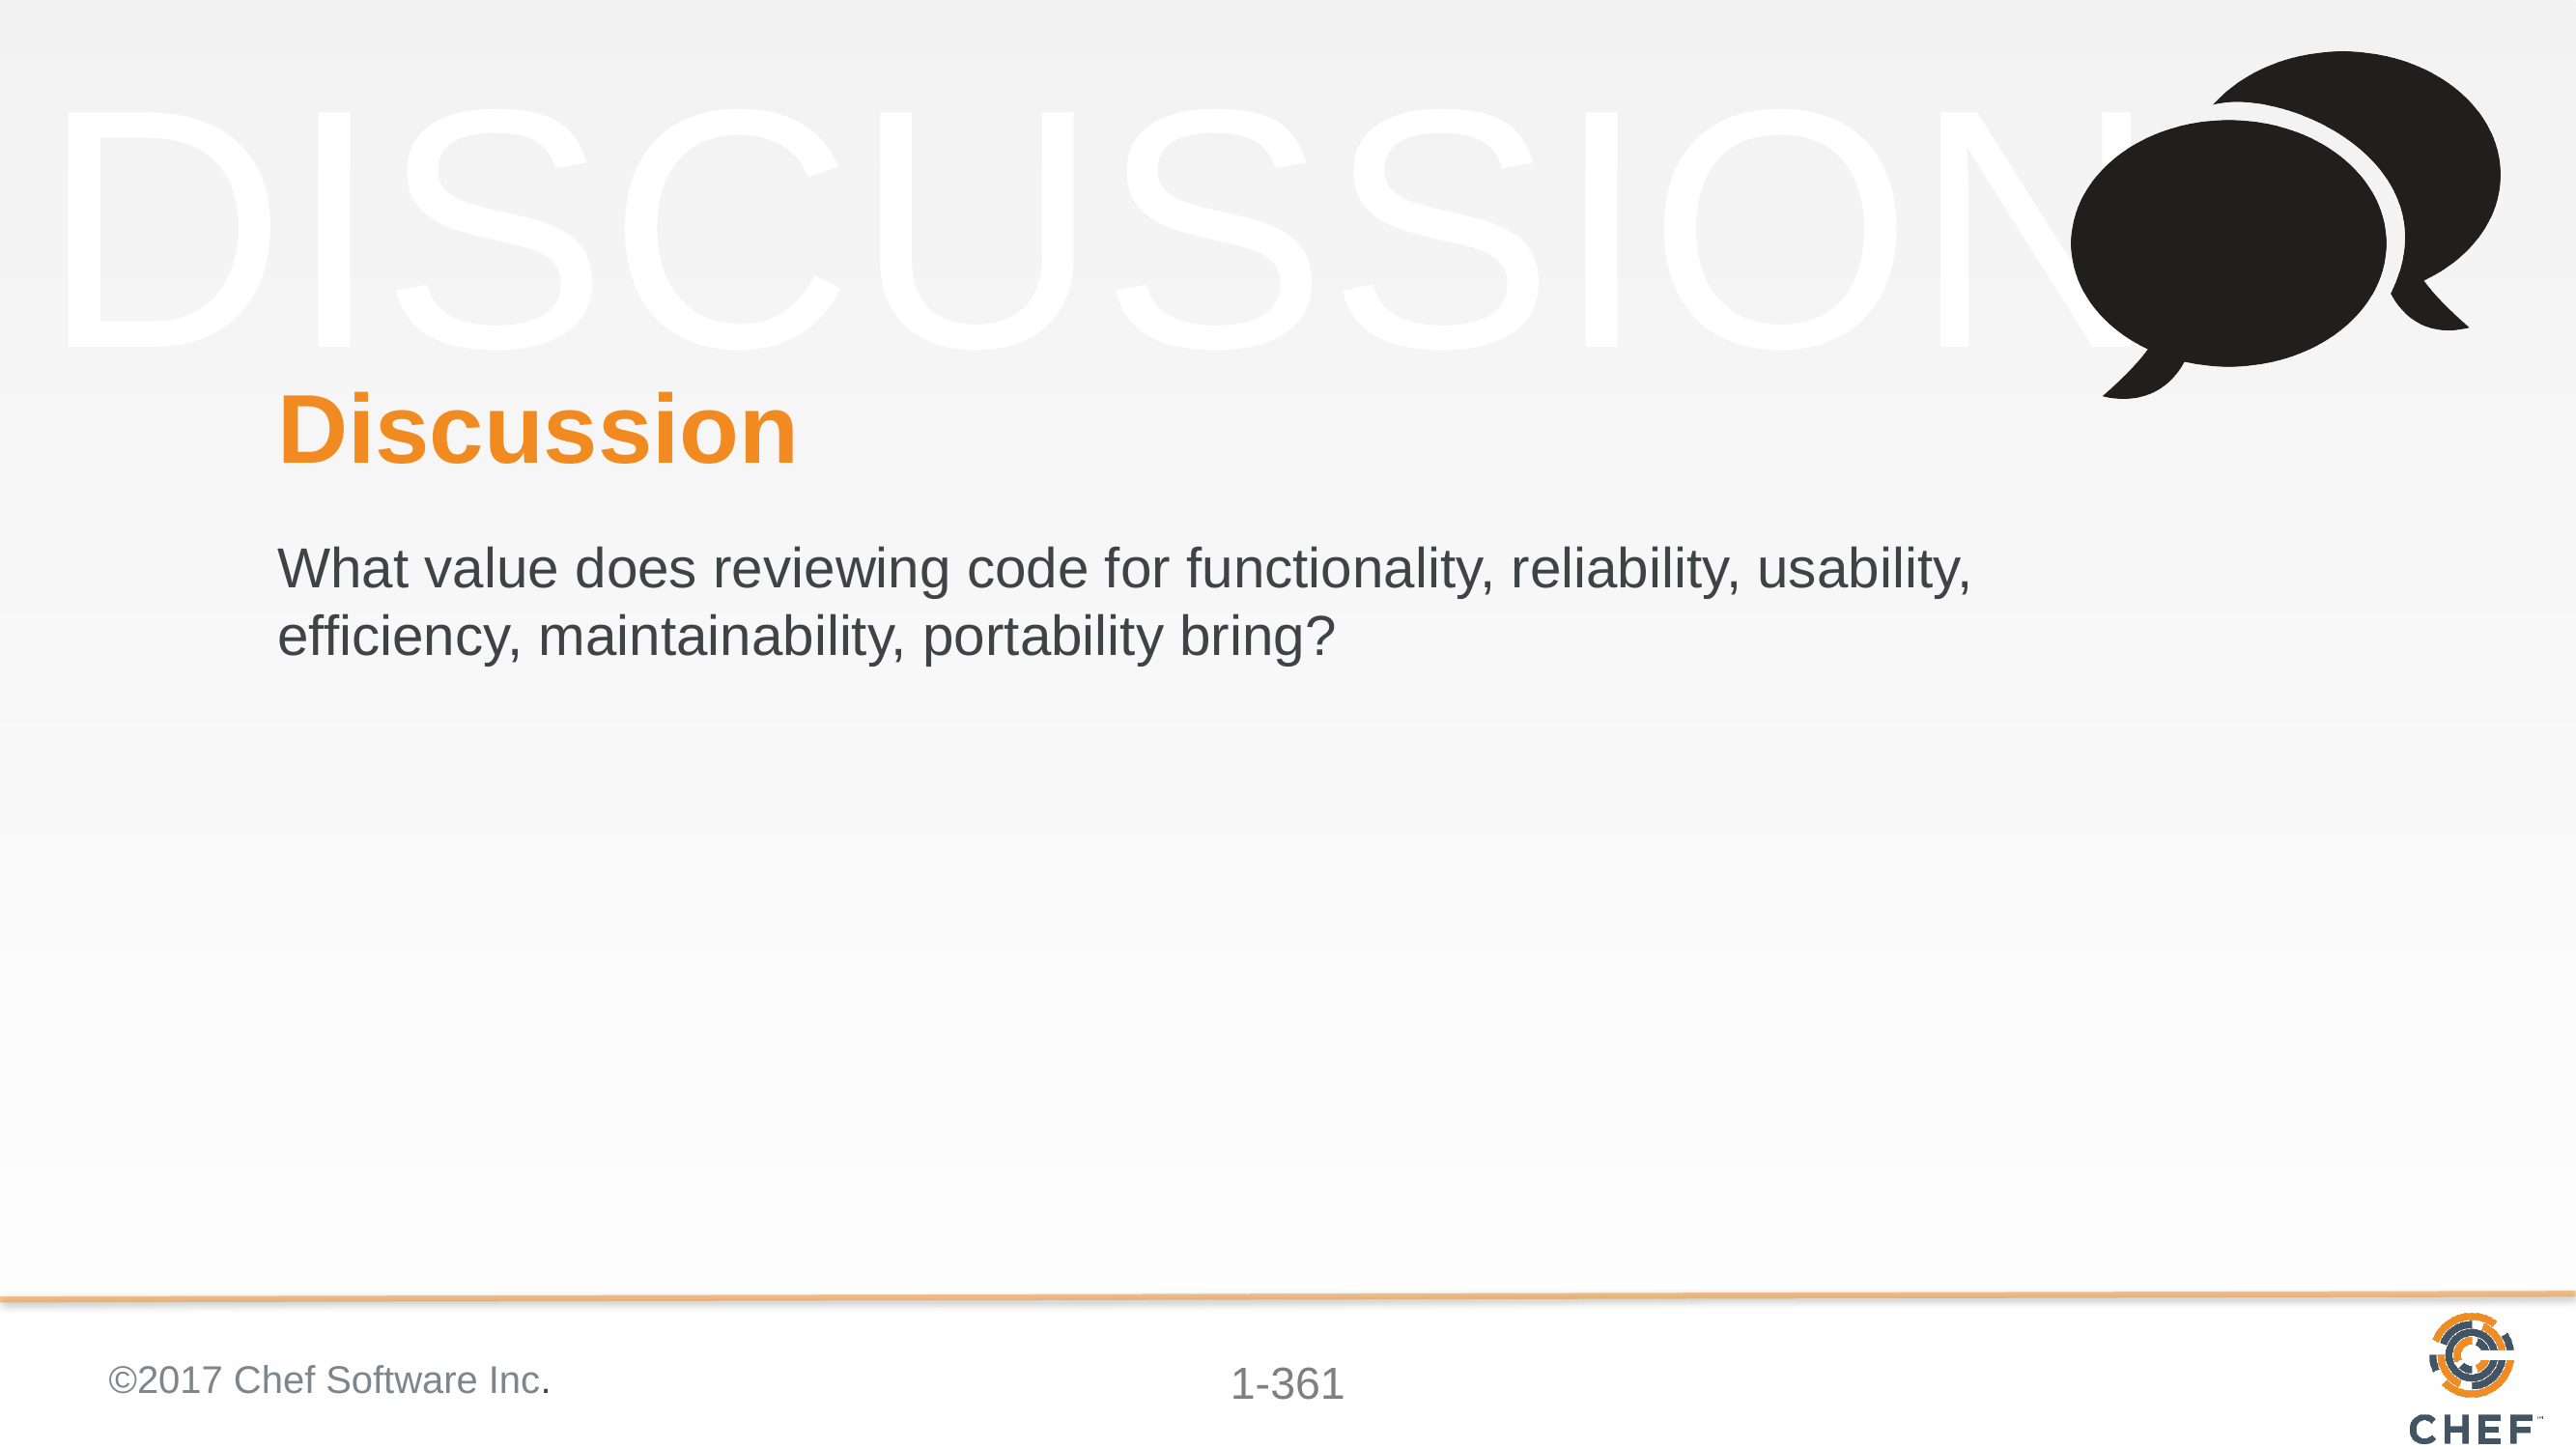

# Discussion
What value does reviewing code for functionality, reliability, usability, efficiency, maintainability, portability bring?